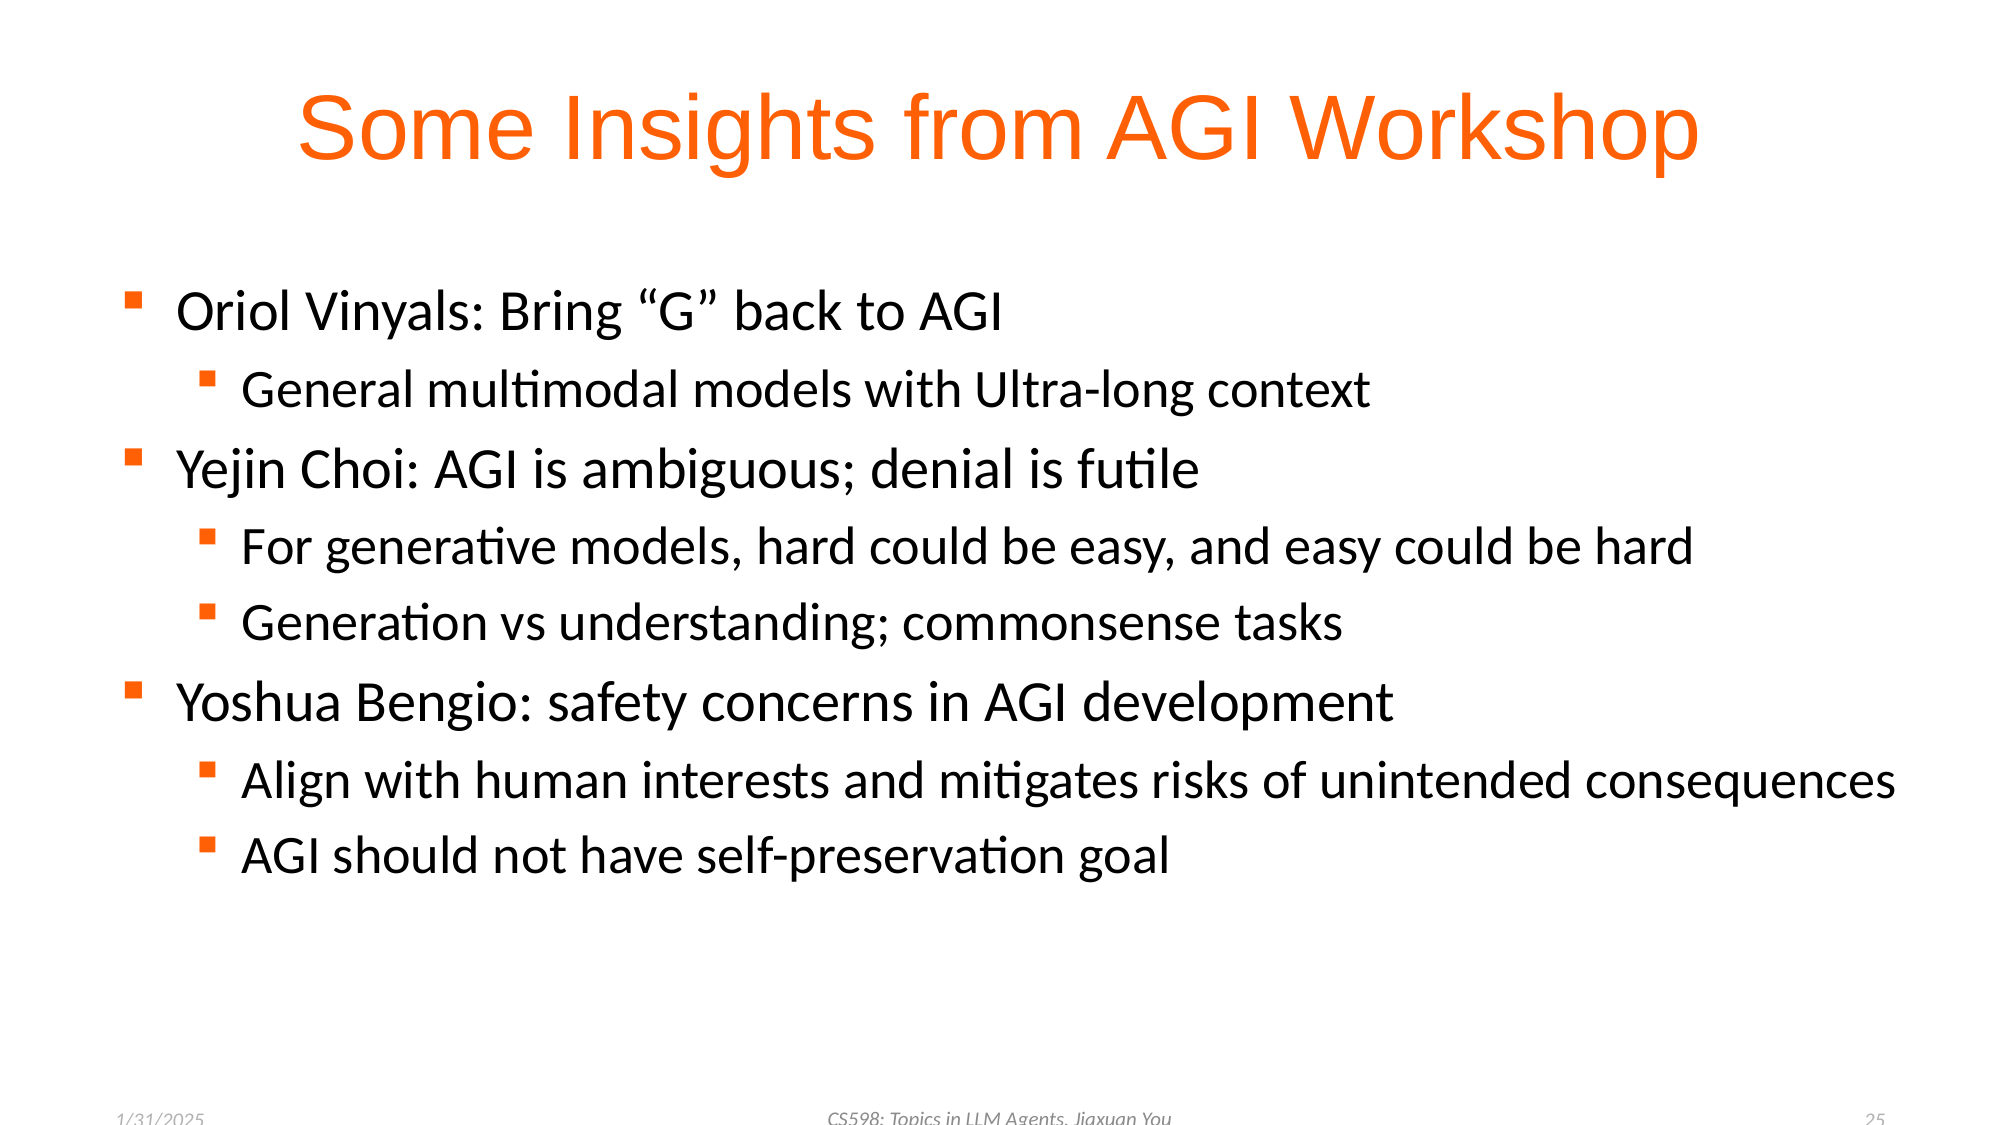

# Some Insights from AGI Workshop
Oriol Vinyals: Bring “G” back to AGI
General multimodal models with Ultra-long context
Yejin Choi: AGI is ambiguous; denial is futile
For generative models, hard could be easy, and easy could be hard
Generation vs understanding; commonsense tasks
Yoshua Bengio: safety concerns in AGI development
Align with human interests and mitigates risks of unintended consequences
AGI should not have self-preservation goal
CS598: Topics in LLM Agents, Jiaxuan You
1/31/2025
25